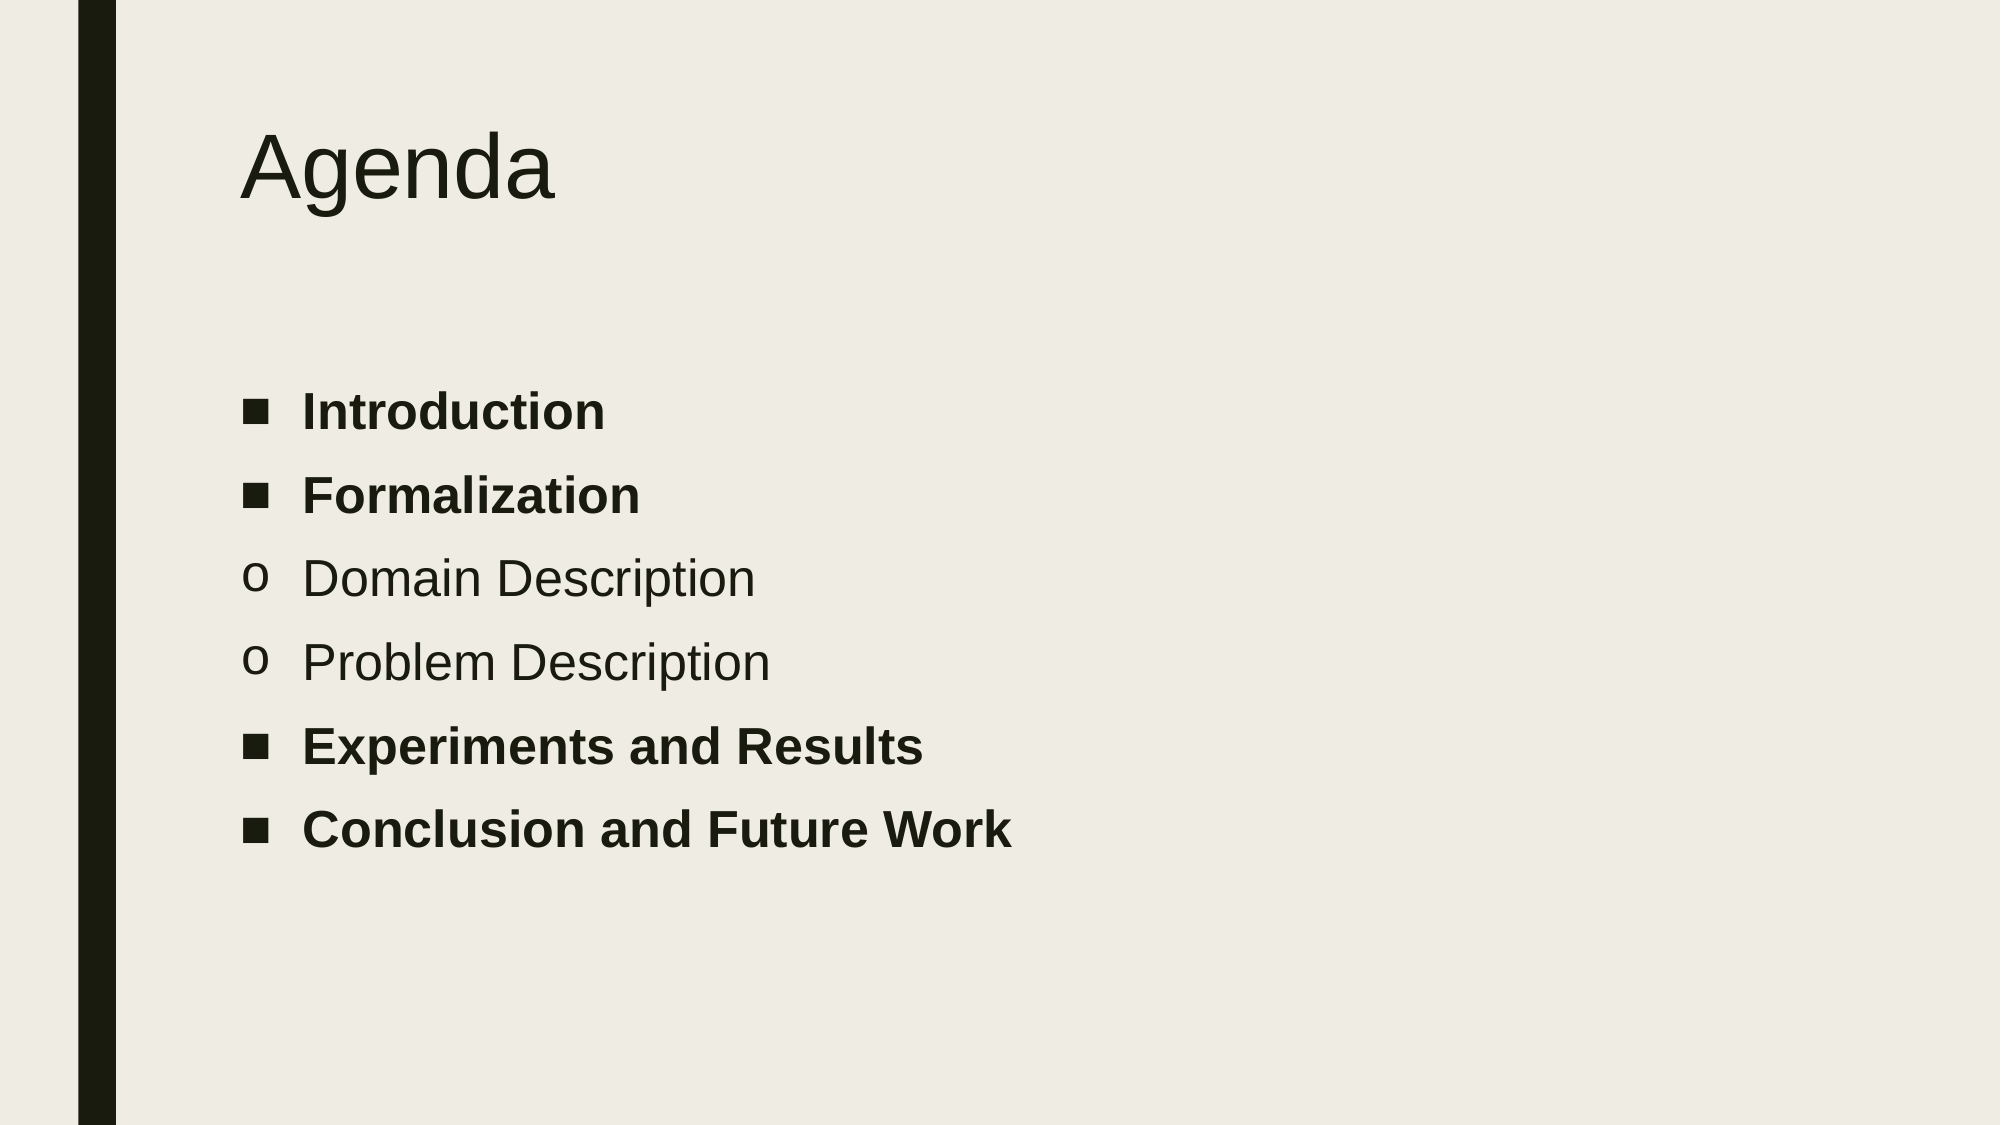

# Agenda
Introduction
Formalization
Domain Description
Problem Description
Experiments and Results
Conclusion and Future Work